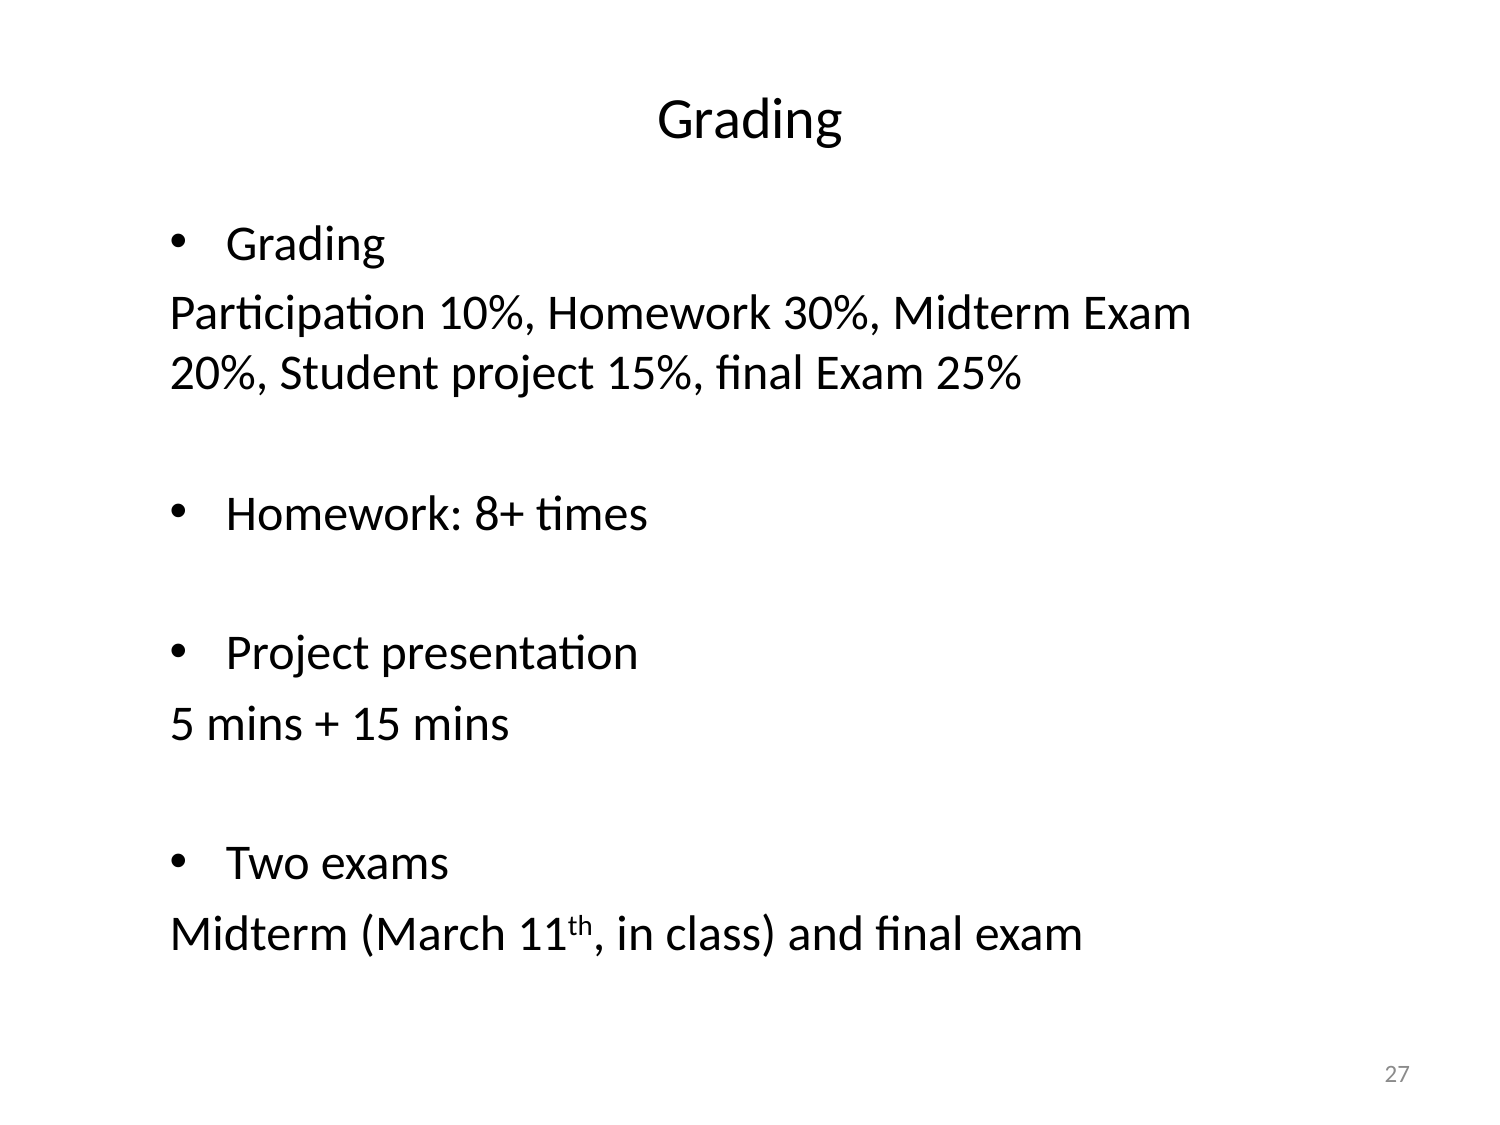

# Grading
Grading
Participation 10%, Homework 30%, Midterm Exam 20%, Student project 15%, final Exam 25%

Homework: 8+ times

Project presentation
5 mins + 15 mins

Two exams
Midterm (March 11th, in class) and final exam
27